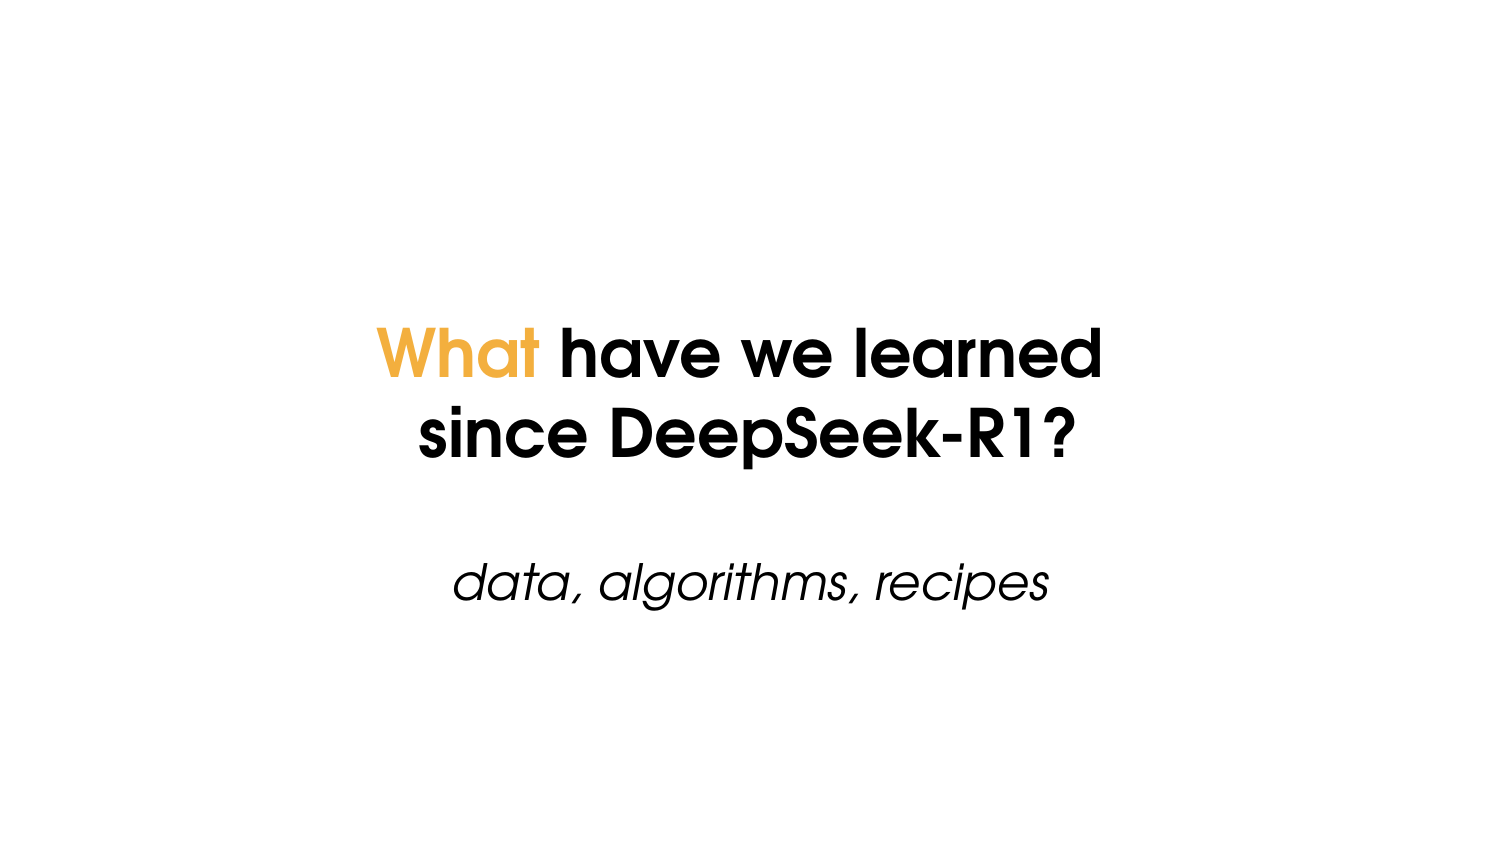

What have we learned
since DeepSeek-R1?

data, algorithms, recipes